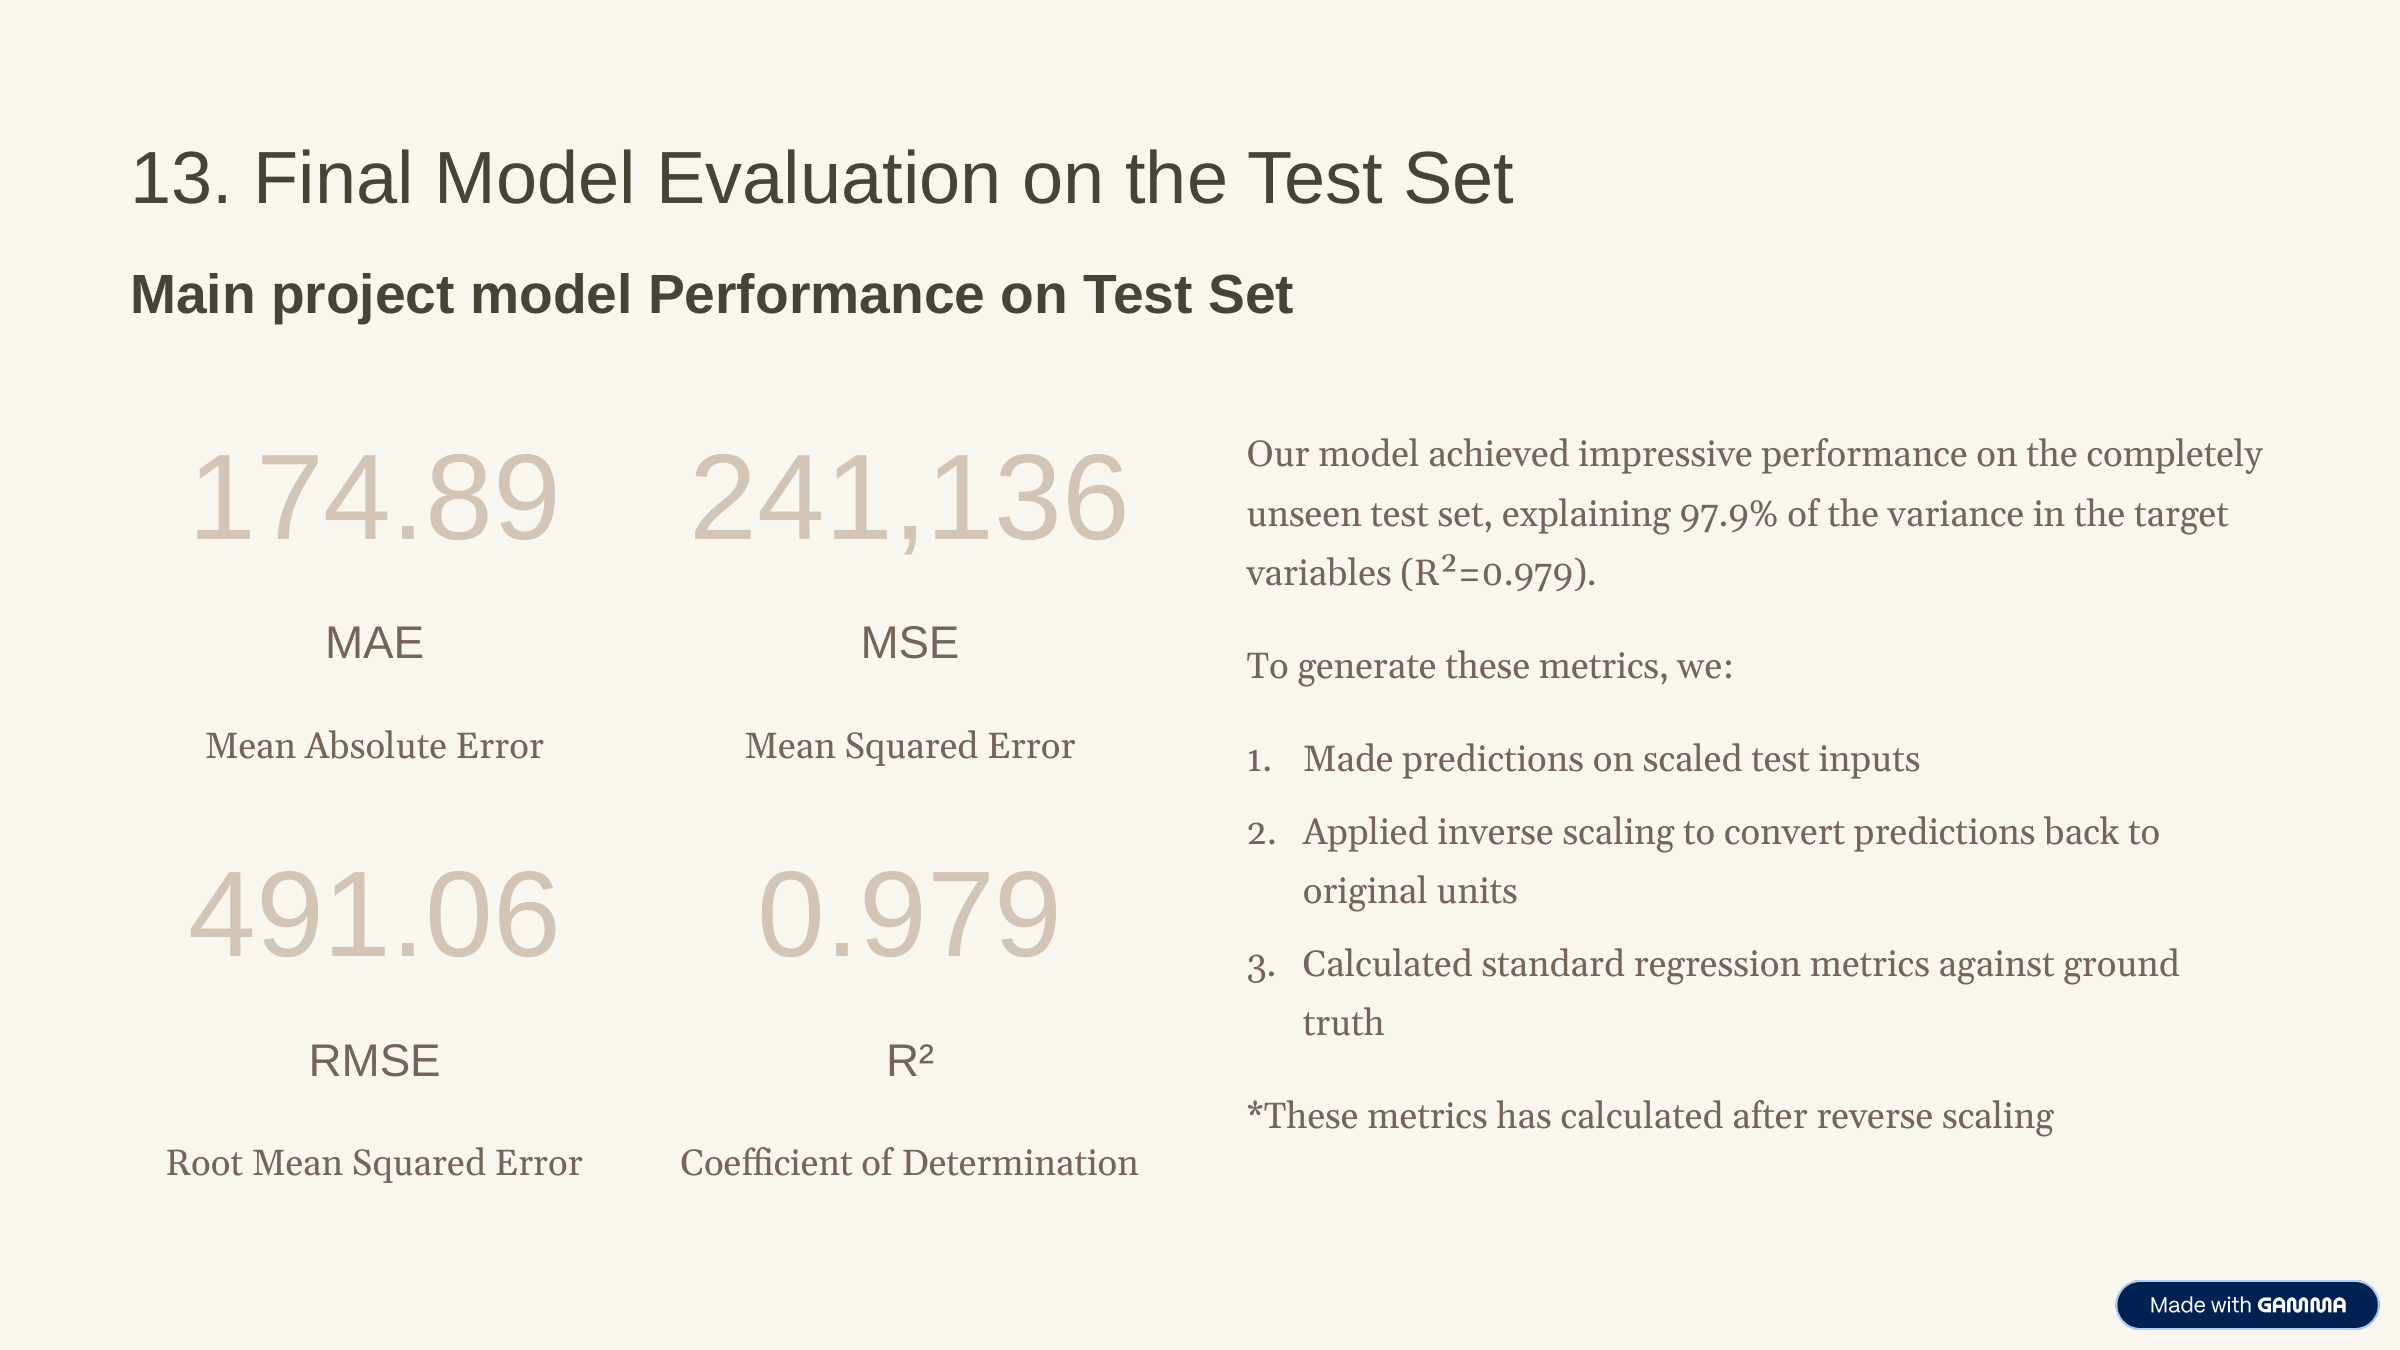

13. Final Model Evaluation on the Test Set
Main project model Performance on Test Set
Our model achieved impressive performance on the completely unseen test set, explaining 97.9% of the variance in the target variables (R²=0.979).
174.89
241,136
MAE
MSE
To generate these metrics, we:
Mean Absolute Error
Mean Squared Error
Made predictions on scaled test inputs
Applied inverse scaling to convert predictions back to original units
491.06
0.979
Calculated standard regression metrics against ground truth
RMSE
R²
*These metrics has calculated after reverse scaling
Root Mean Squared Error
Coefficient of Determination